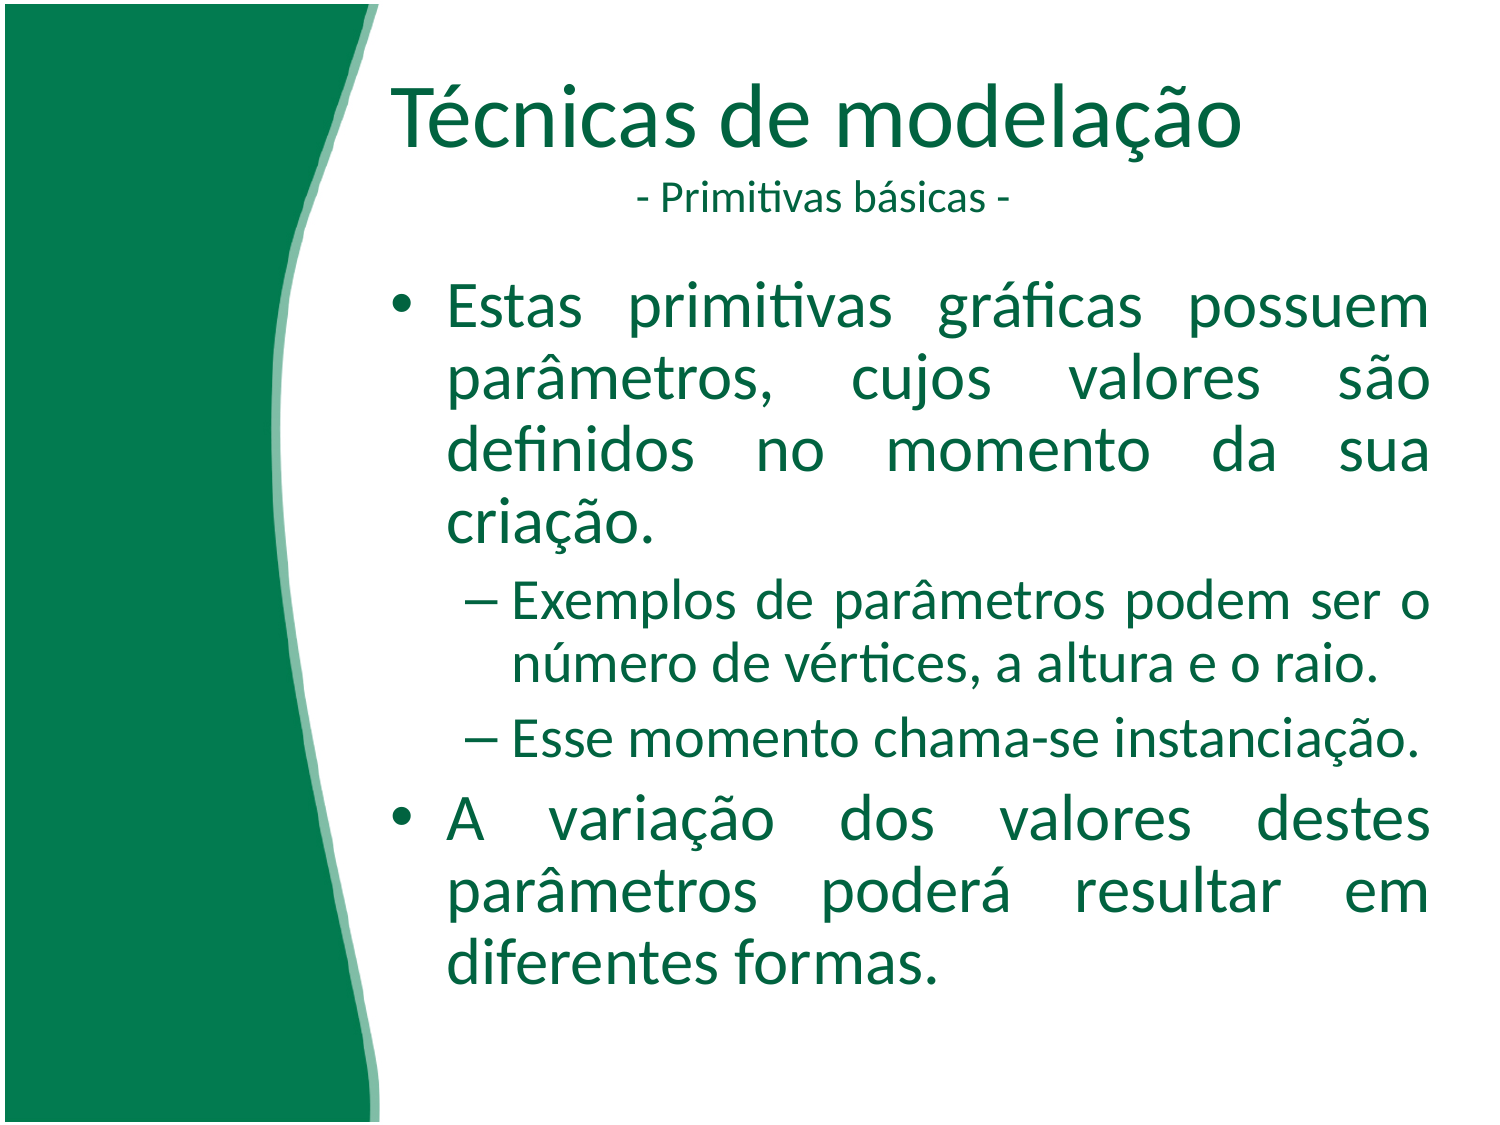

# Técnicas de modelação - Primitivas básicas -
Estas primitivas gráficas possuem parâmetros, cujos valores são definidos no momento da sua criação.
Exemplos de parâmetros podem ser o número de vértices, a altura e o raio.
Esse momento chama-se instanciação.
A variação dos valores destes parâmetros poderá resultar em diferentes formas.